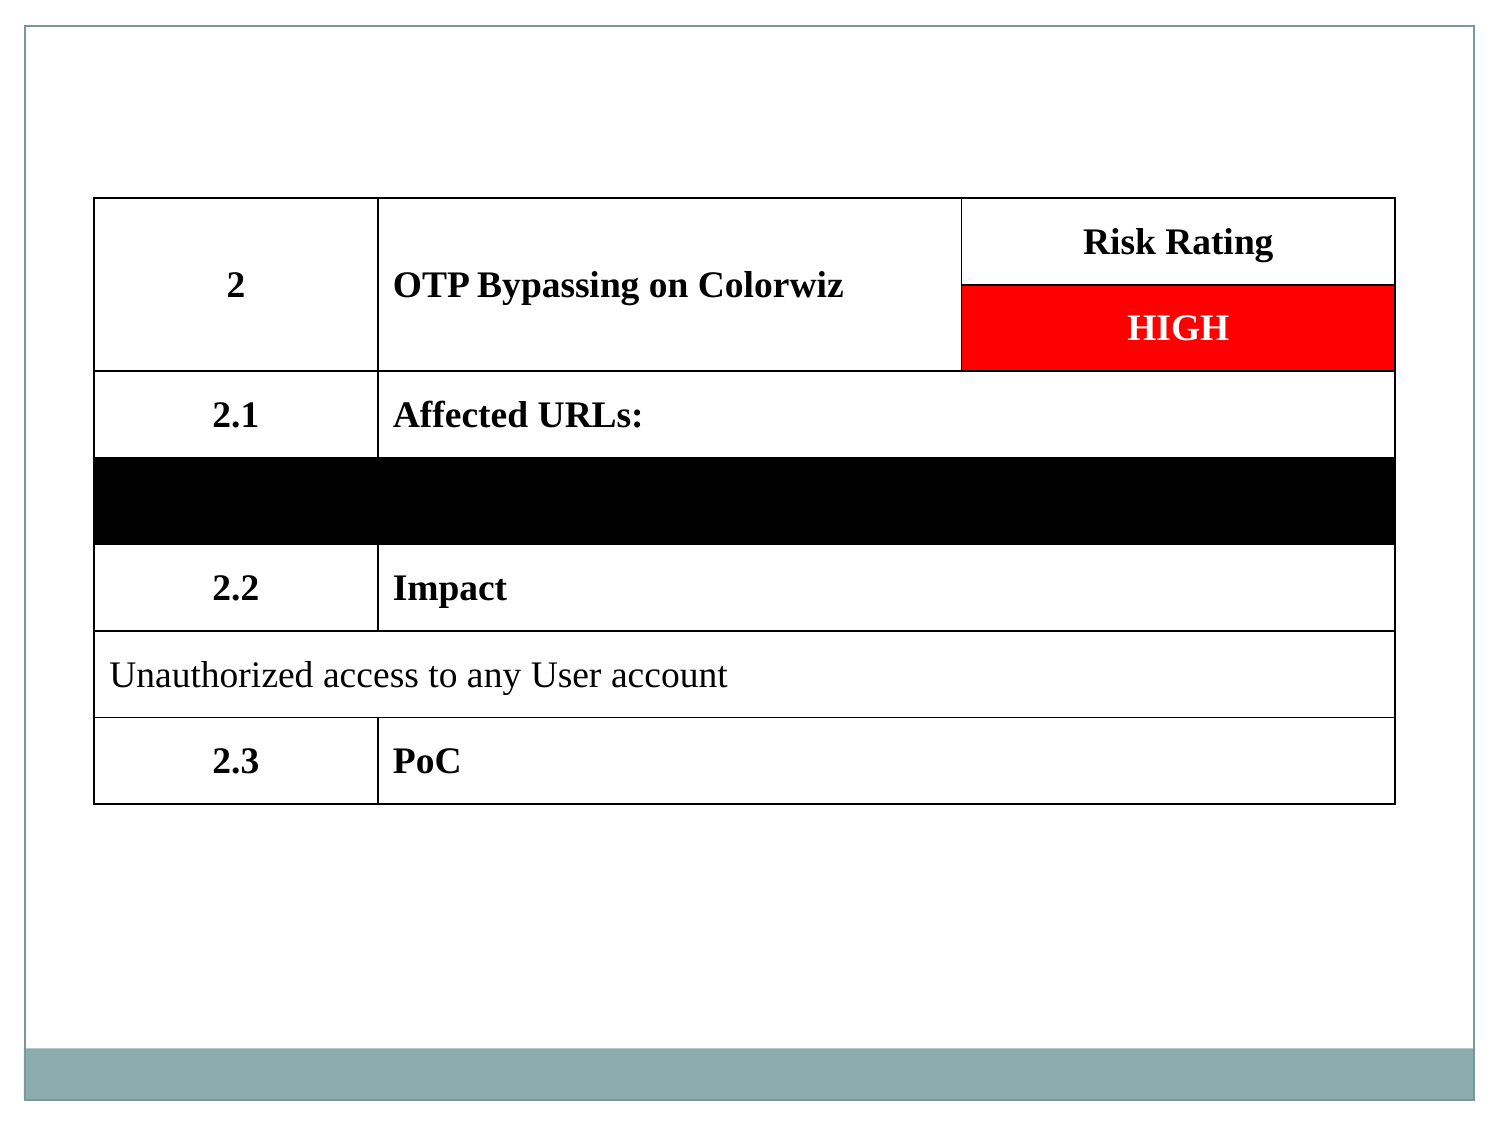

| 2 | OTP Bypassing on Colorwiz | Risk Rating |
| --- | --- | --- |
|  |  | HIGH |
| 2.1 | Affected URLs: |  |
| https://colorwiz.in/#/login |  |  |
| 2.2 | Impact |  |
| Unauthorized access to any User account |  |  |
| 2.3 | PoC |  |